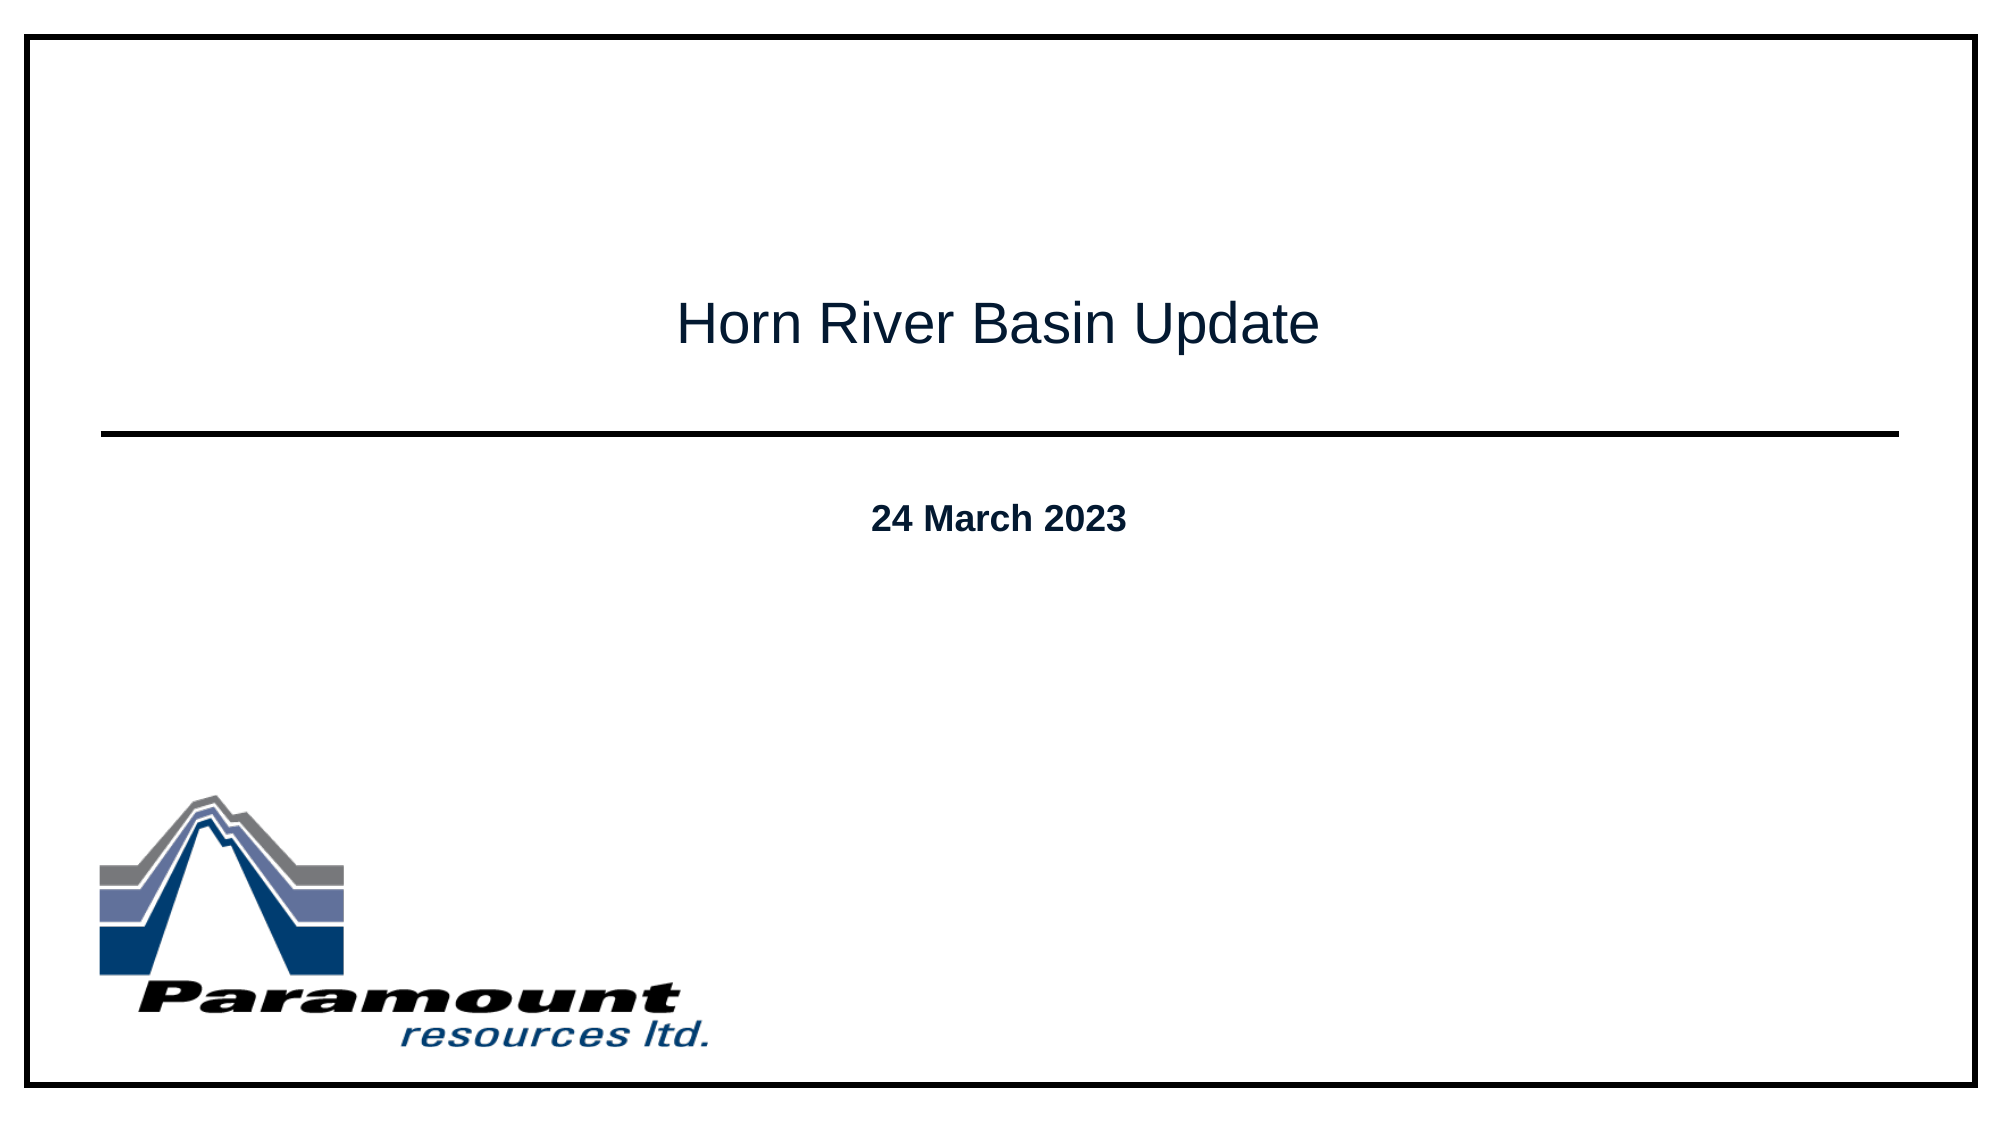

# Horn River Basin Update
24 March 2023